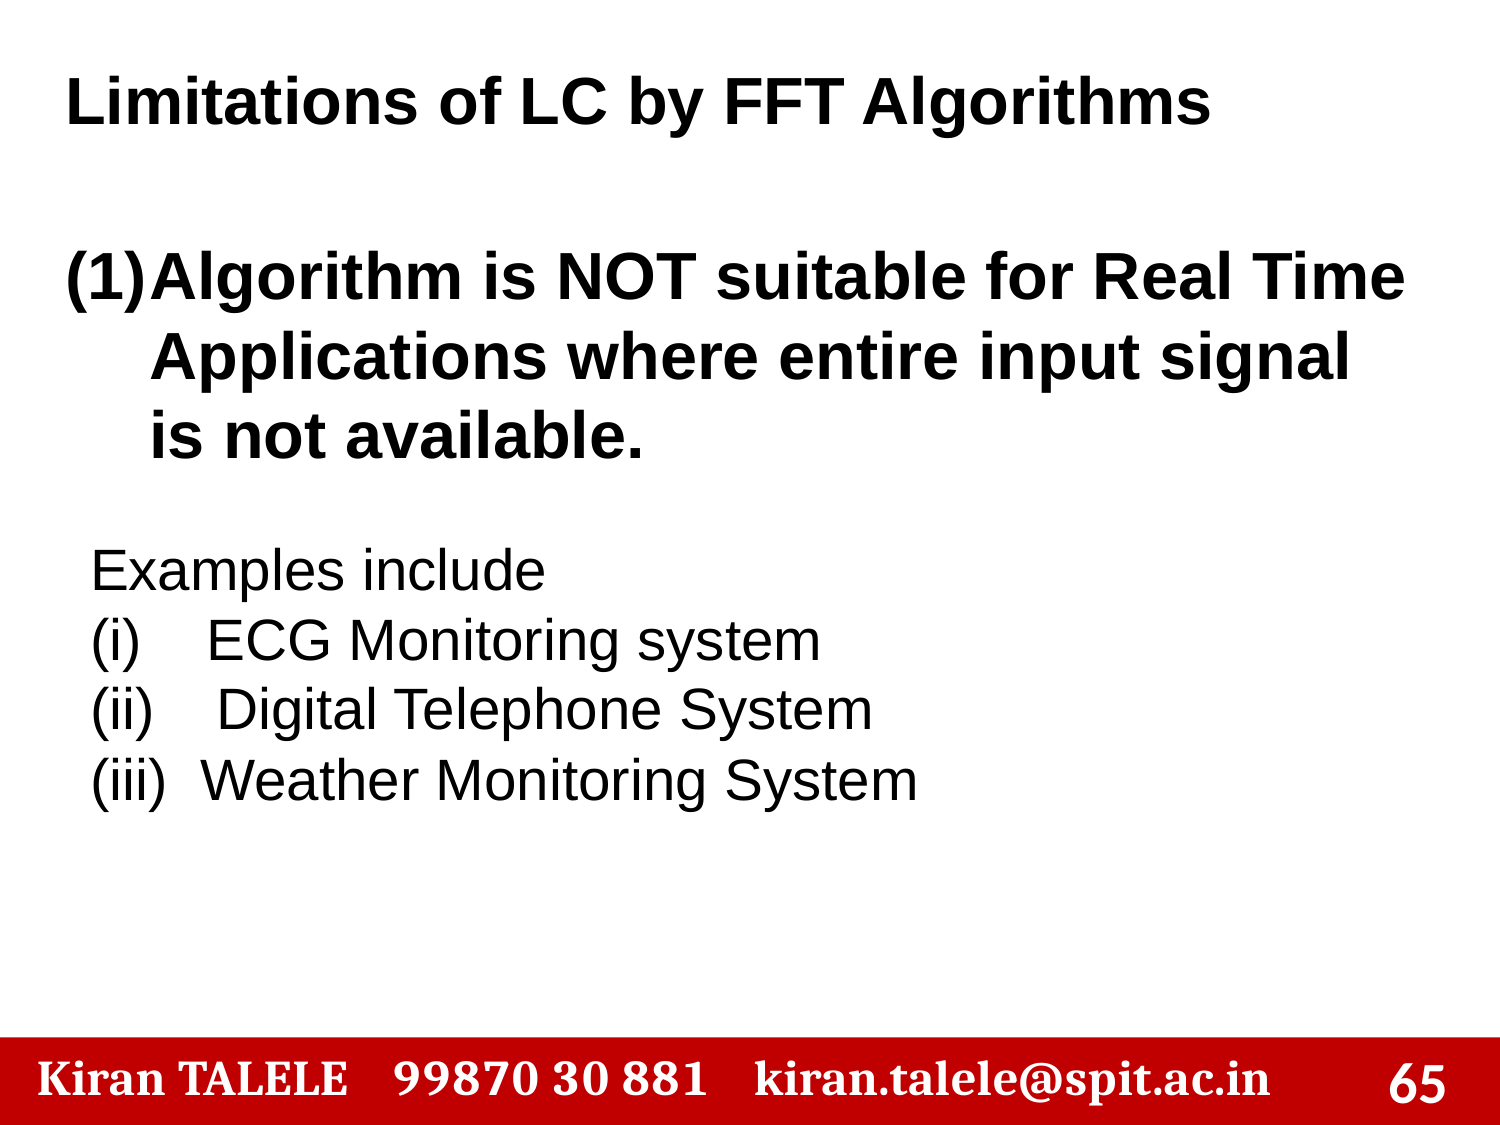

Limitations of LC by FFT Algorithms
Algorithm is NOT suitable for Real Time Applications where entire input signal is not available.

Examples include
(i)    ECG Monitoring system
  Digital Telephone System
(iii)  Weather Monitoring System
65
  Kiran TALELE    99870 30 881    kiran.talele@spit.ac.in
65